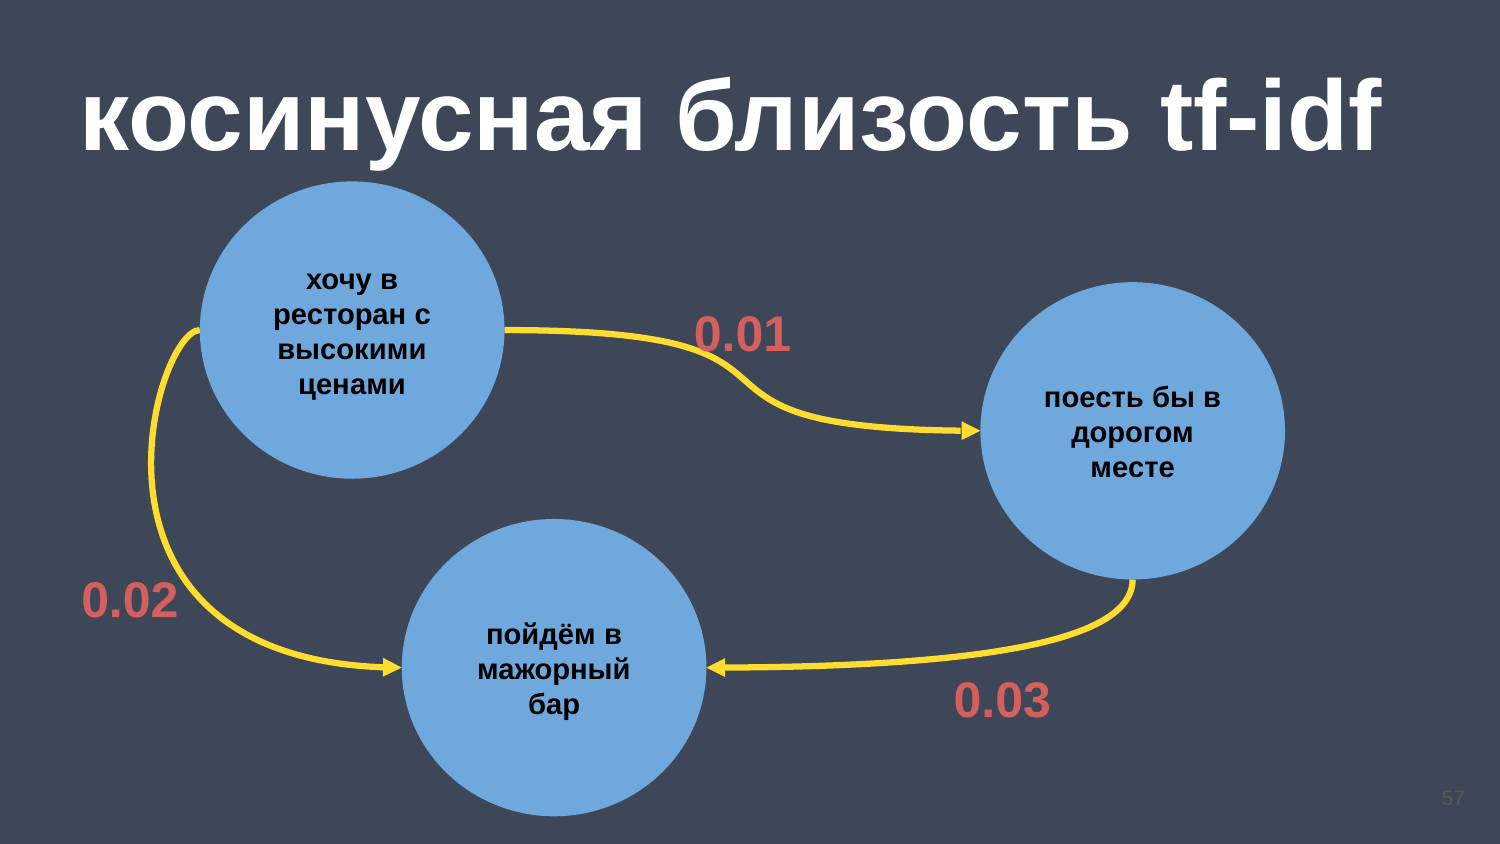

косинусная близость tf-idf
хочу в ресторан с высокими ценами
поесть бы в дорогом месте
0.01
пойдём в мажорный бар
0.02
0.03
57